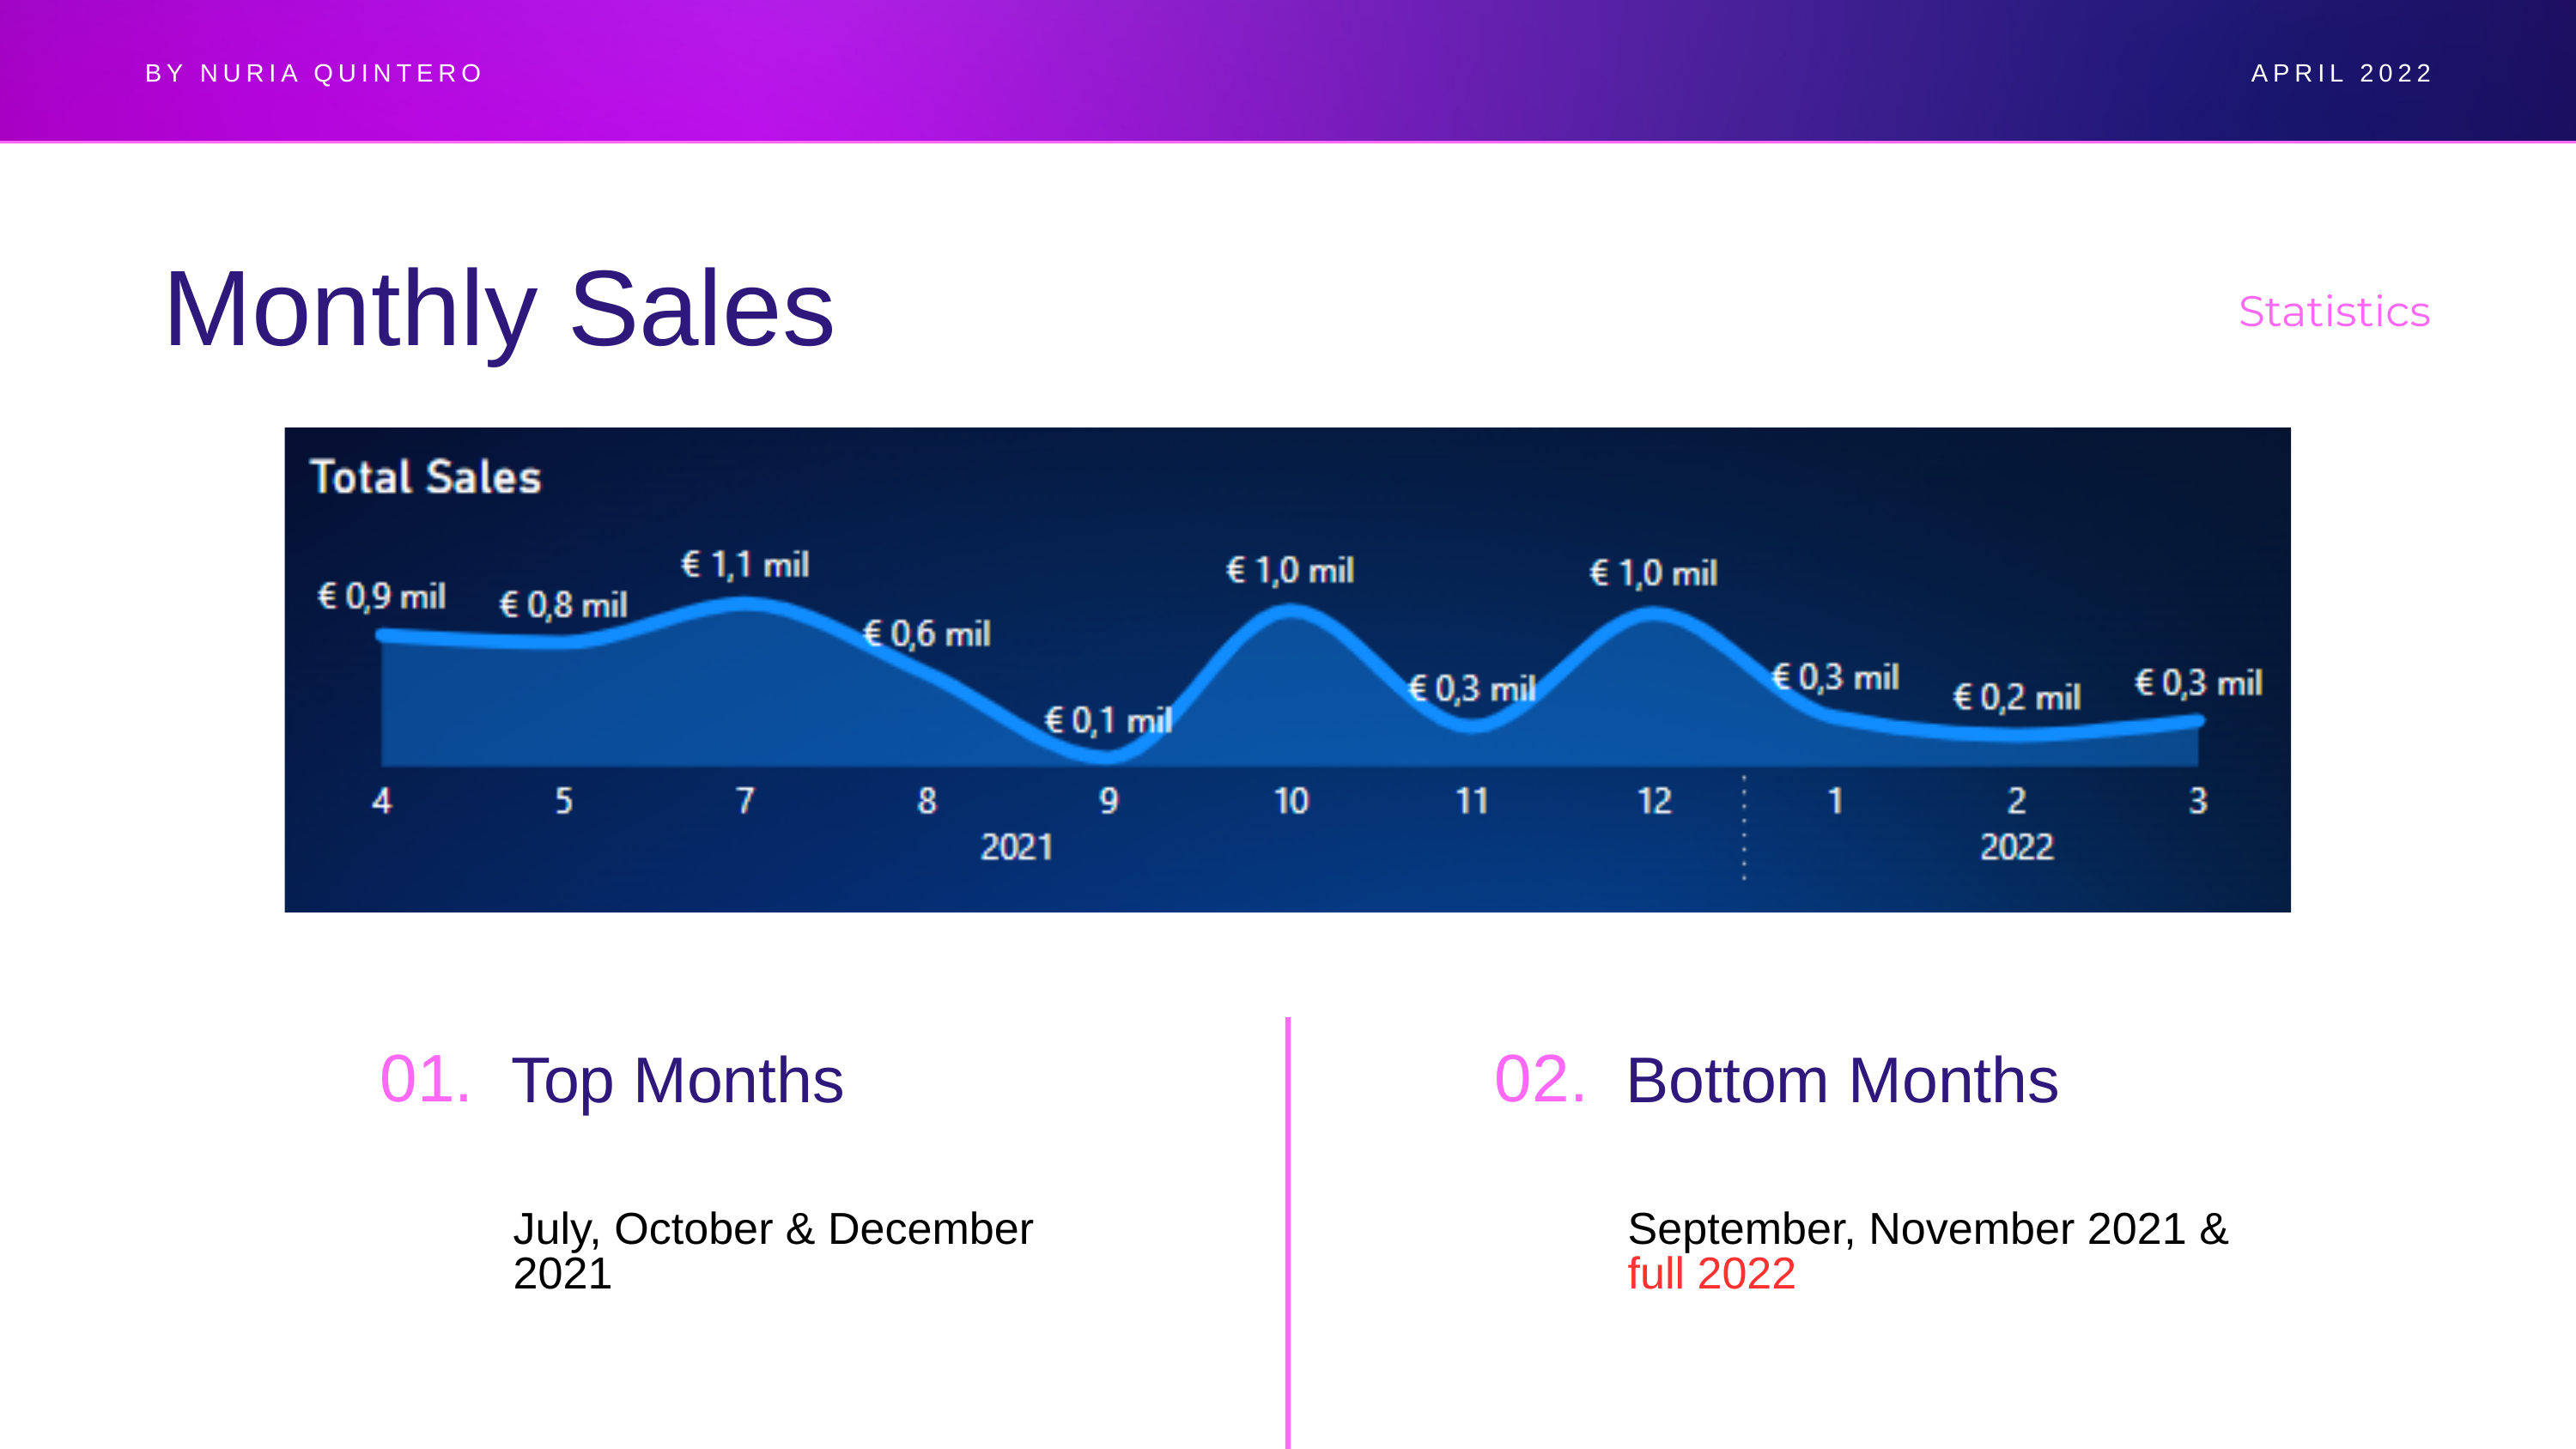

BY NURIA QUINTERO
APRIL 2022

Monthly Sales
Statistics

Top Months
Bottom Months
01.
02.
July, October & December 2021
September, November 2021 & full 2022